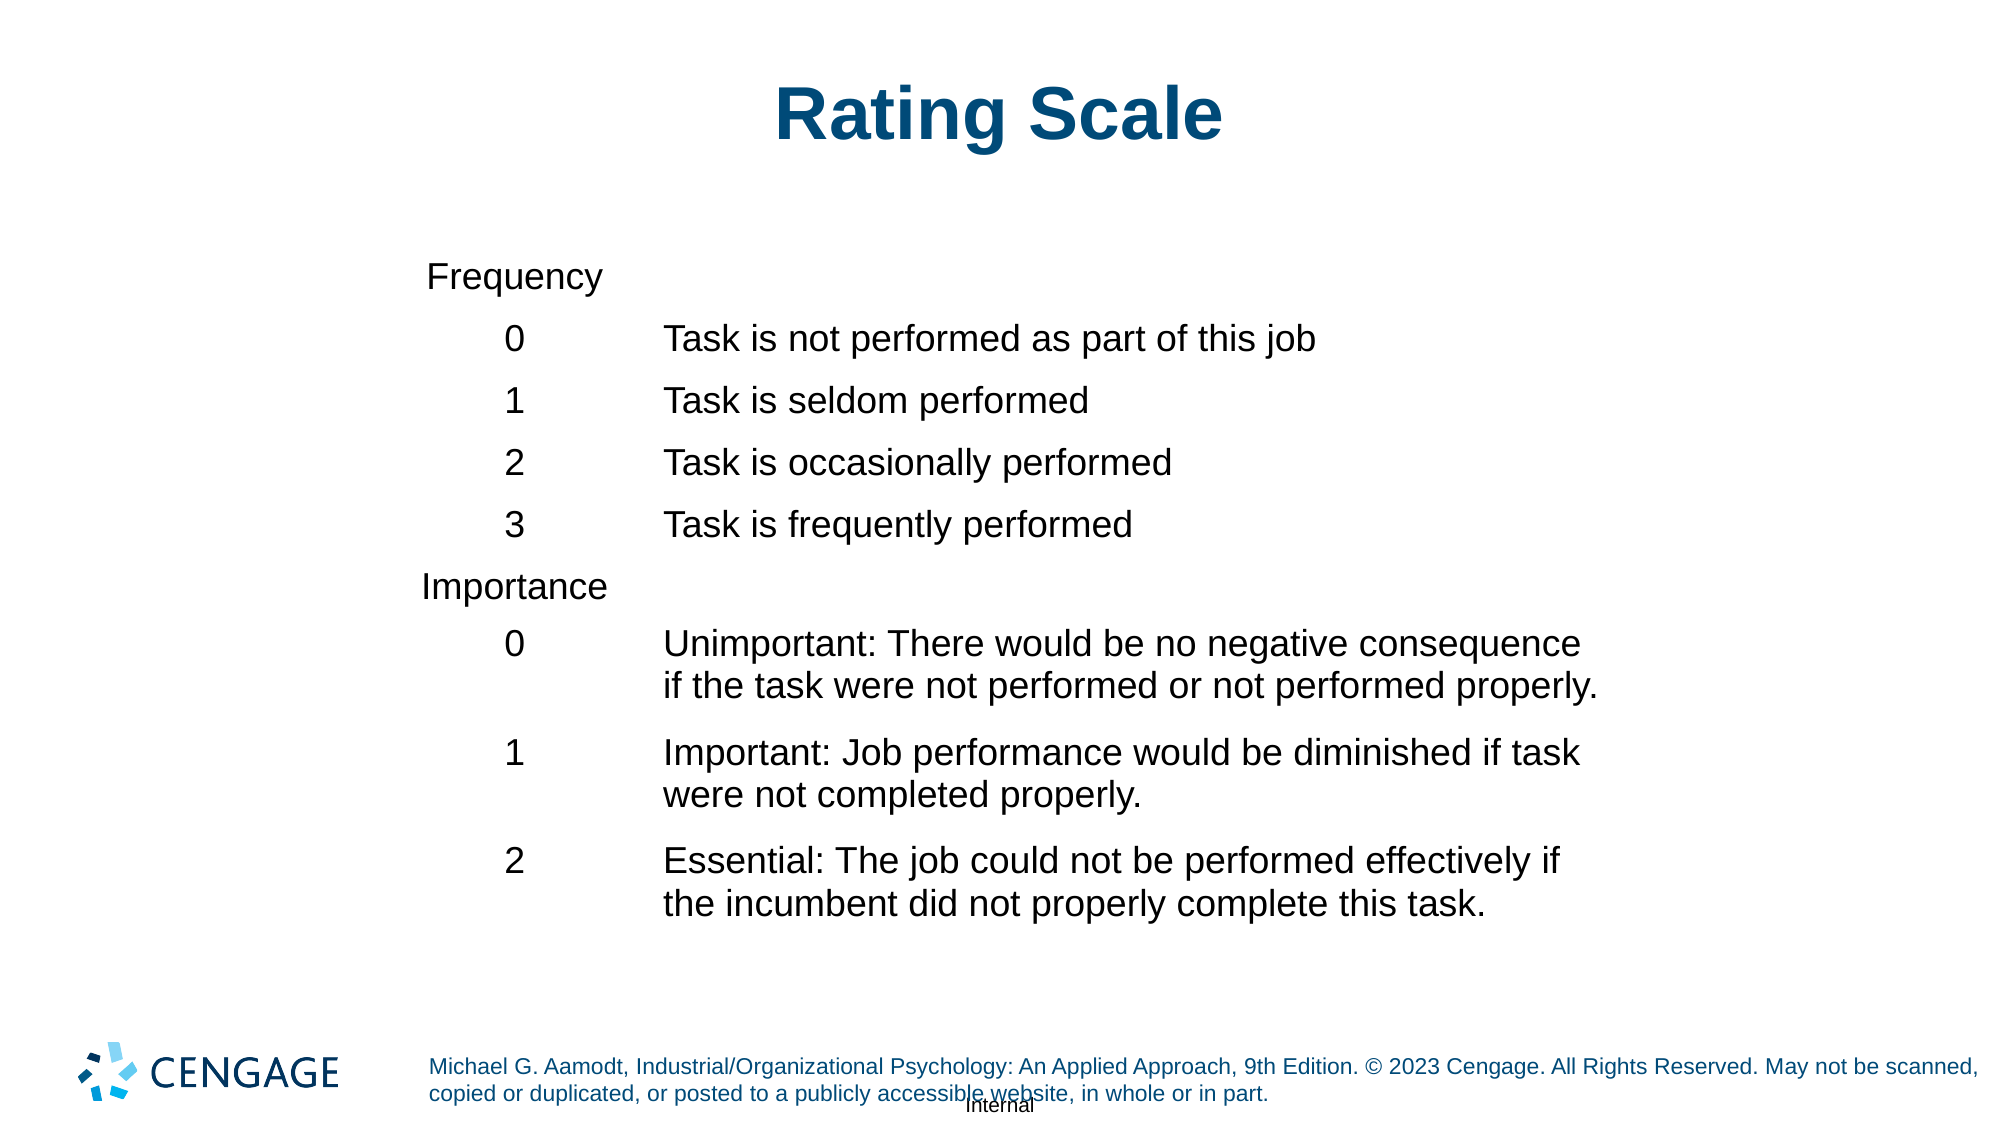

# Rating Scale
| Frequency |  |
| --- | --- |
| 0 | Task is not performed as part of this job |
| 1 | Task is seldom performed |
| 2 | Task is occasionally performed |
| 3 | Task is frequently performed |
| Importance |  |
| 0 | Unimportant: There would be no negative consequence if the task were not performed or not performed properly. |
| 1 | Important: Job performance would be diminished if task were not completed properly. |
| 2 | Essential: The job could not be performed effectively if the incumbent did not properly complete this task. |